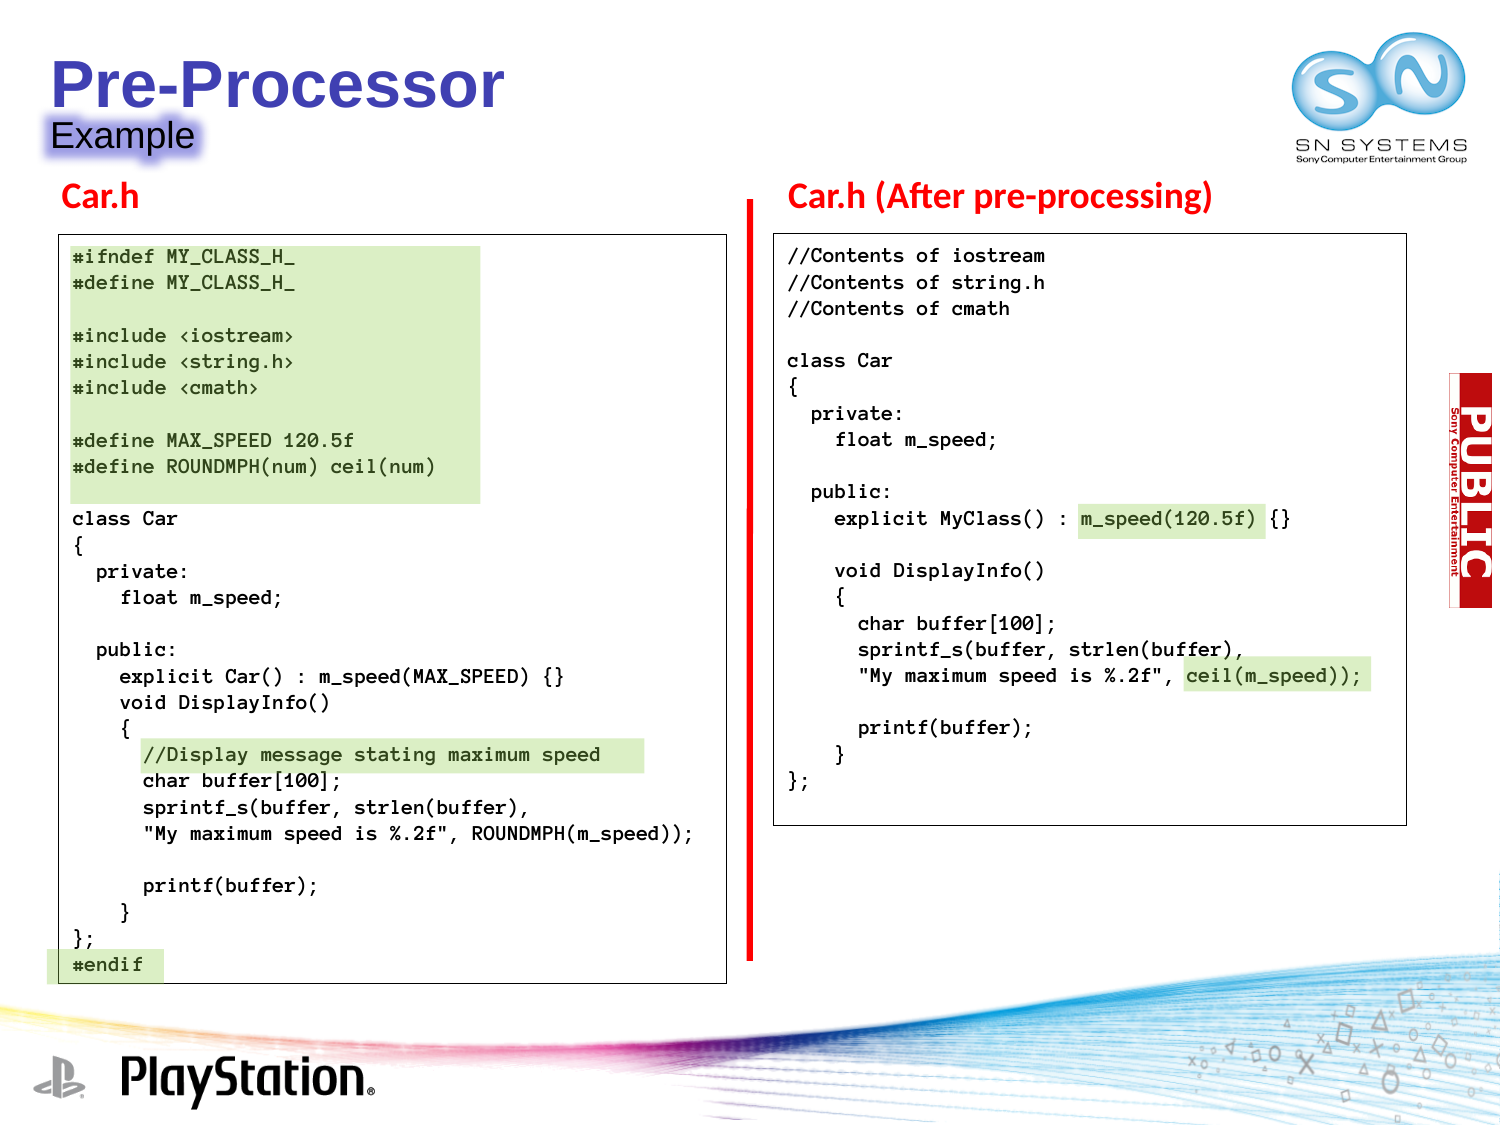

Pre-Processor
Example
Car.h
#ifndef MY_CLASS_H_
#define MY_CLASS_H_

#include <iostream>
#include <string.h>
#include <cmath>

#define MAX_SPEED 120.5f
#define ROUNDMPH(num) ceil(num)

class Car
{
  private:
    float m_speed;

  public:
    explicit Car() : m_speed(MAX_SPEED) {}
    void DisplayInfo()
    {
      //Display message stating maximum speed
      char buffer[100];
      sprintf_s(buffer, strlen(buffer),
      "My maximum speed is %.2f", ROUNDMPH(m_speed));

      printf(buffer);
    }
};
#endif
Car.h (After pre-processing)
//Contents of iostream
//Contents of string.h
//Contents of cmath

class Car
{
  private:
    float m_speed;

  public:
    explicit MyClass() : m_speed(120.5f) {}

    void DisplayInfo()
    {
      char buffer[100];
      sprintf_s(buffer, strlen(buffer),
      "My maximum speed is %.2f", ceil(m_speed));

      printf(buffer);
    }
};